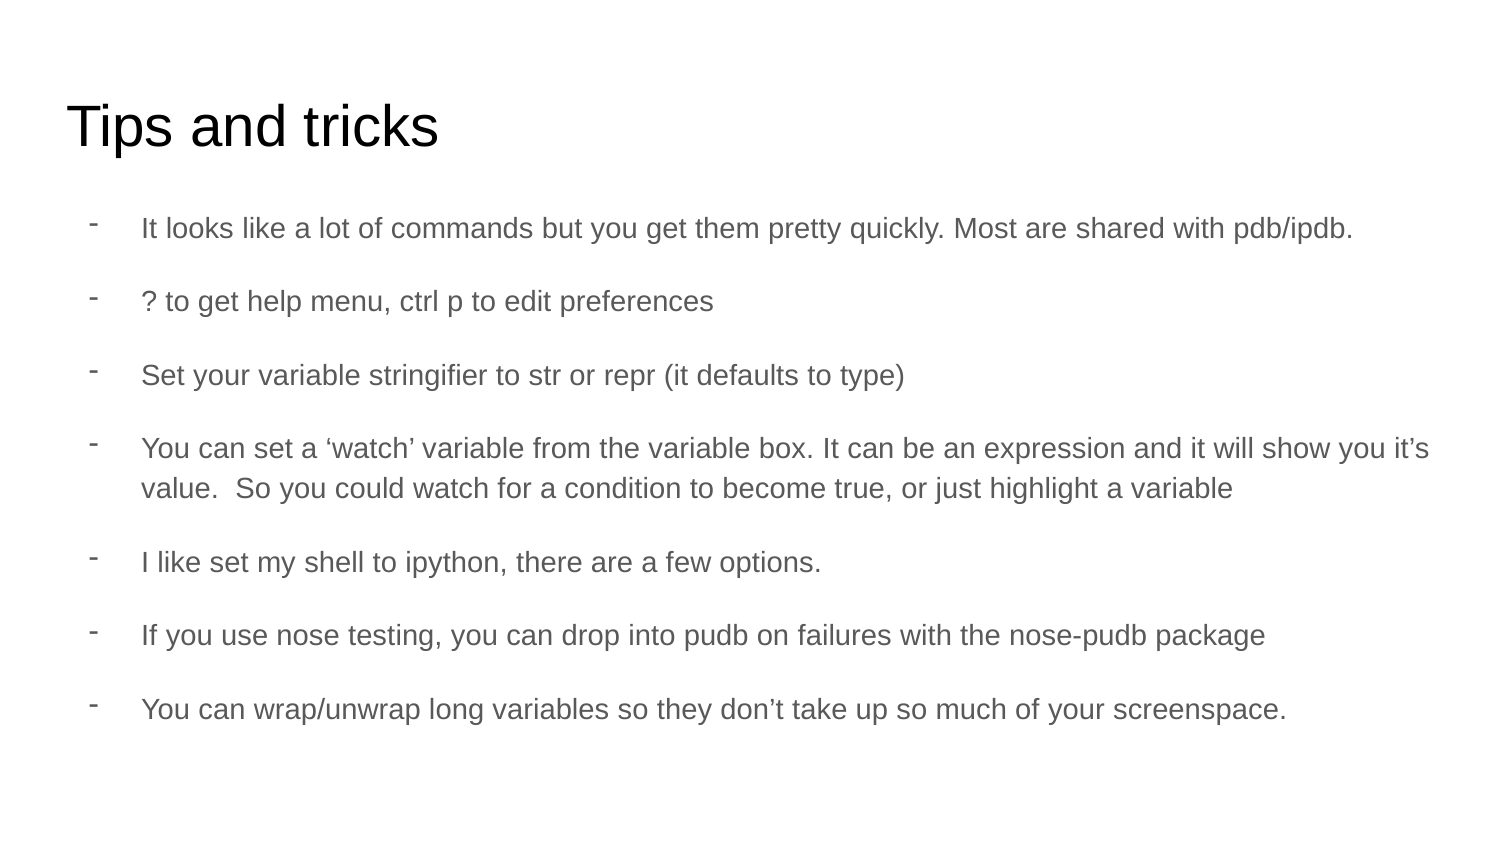

# Tips and tricks
It looks like a lot of commands but you get them pretty quickly. Most are shared with pdb/ipdb.
? to get help menu, ctrl p to edit preferences
Set your variable stringifier to str or repr (it defaults to type)
You can set a ‘watch’ variable from the variable box. It can be an expression and it will show you it’s value.  So you could watch for a condition to become true, or just highlight a variable
I like set my shell to ipython, there are a few options.
If you use nose testing, you can drop into pudb on failures with the nose-pudb package
You can wrap/unwrap long variables so they don’t take up so much of your screenspace.